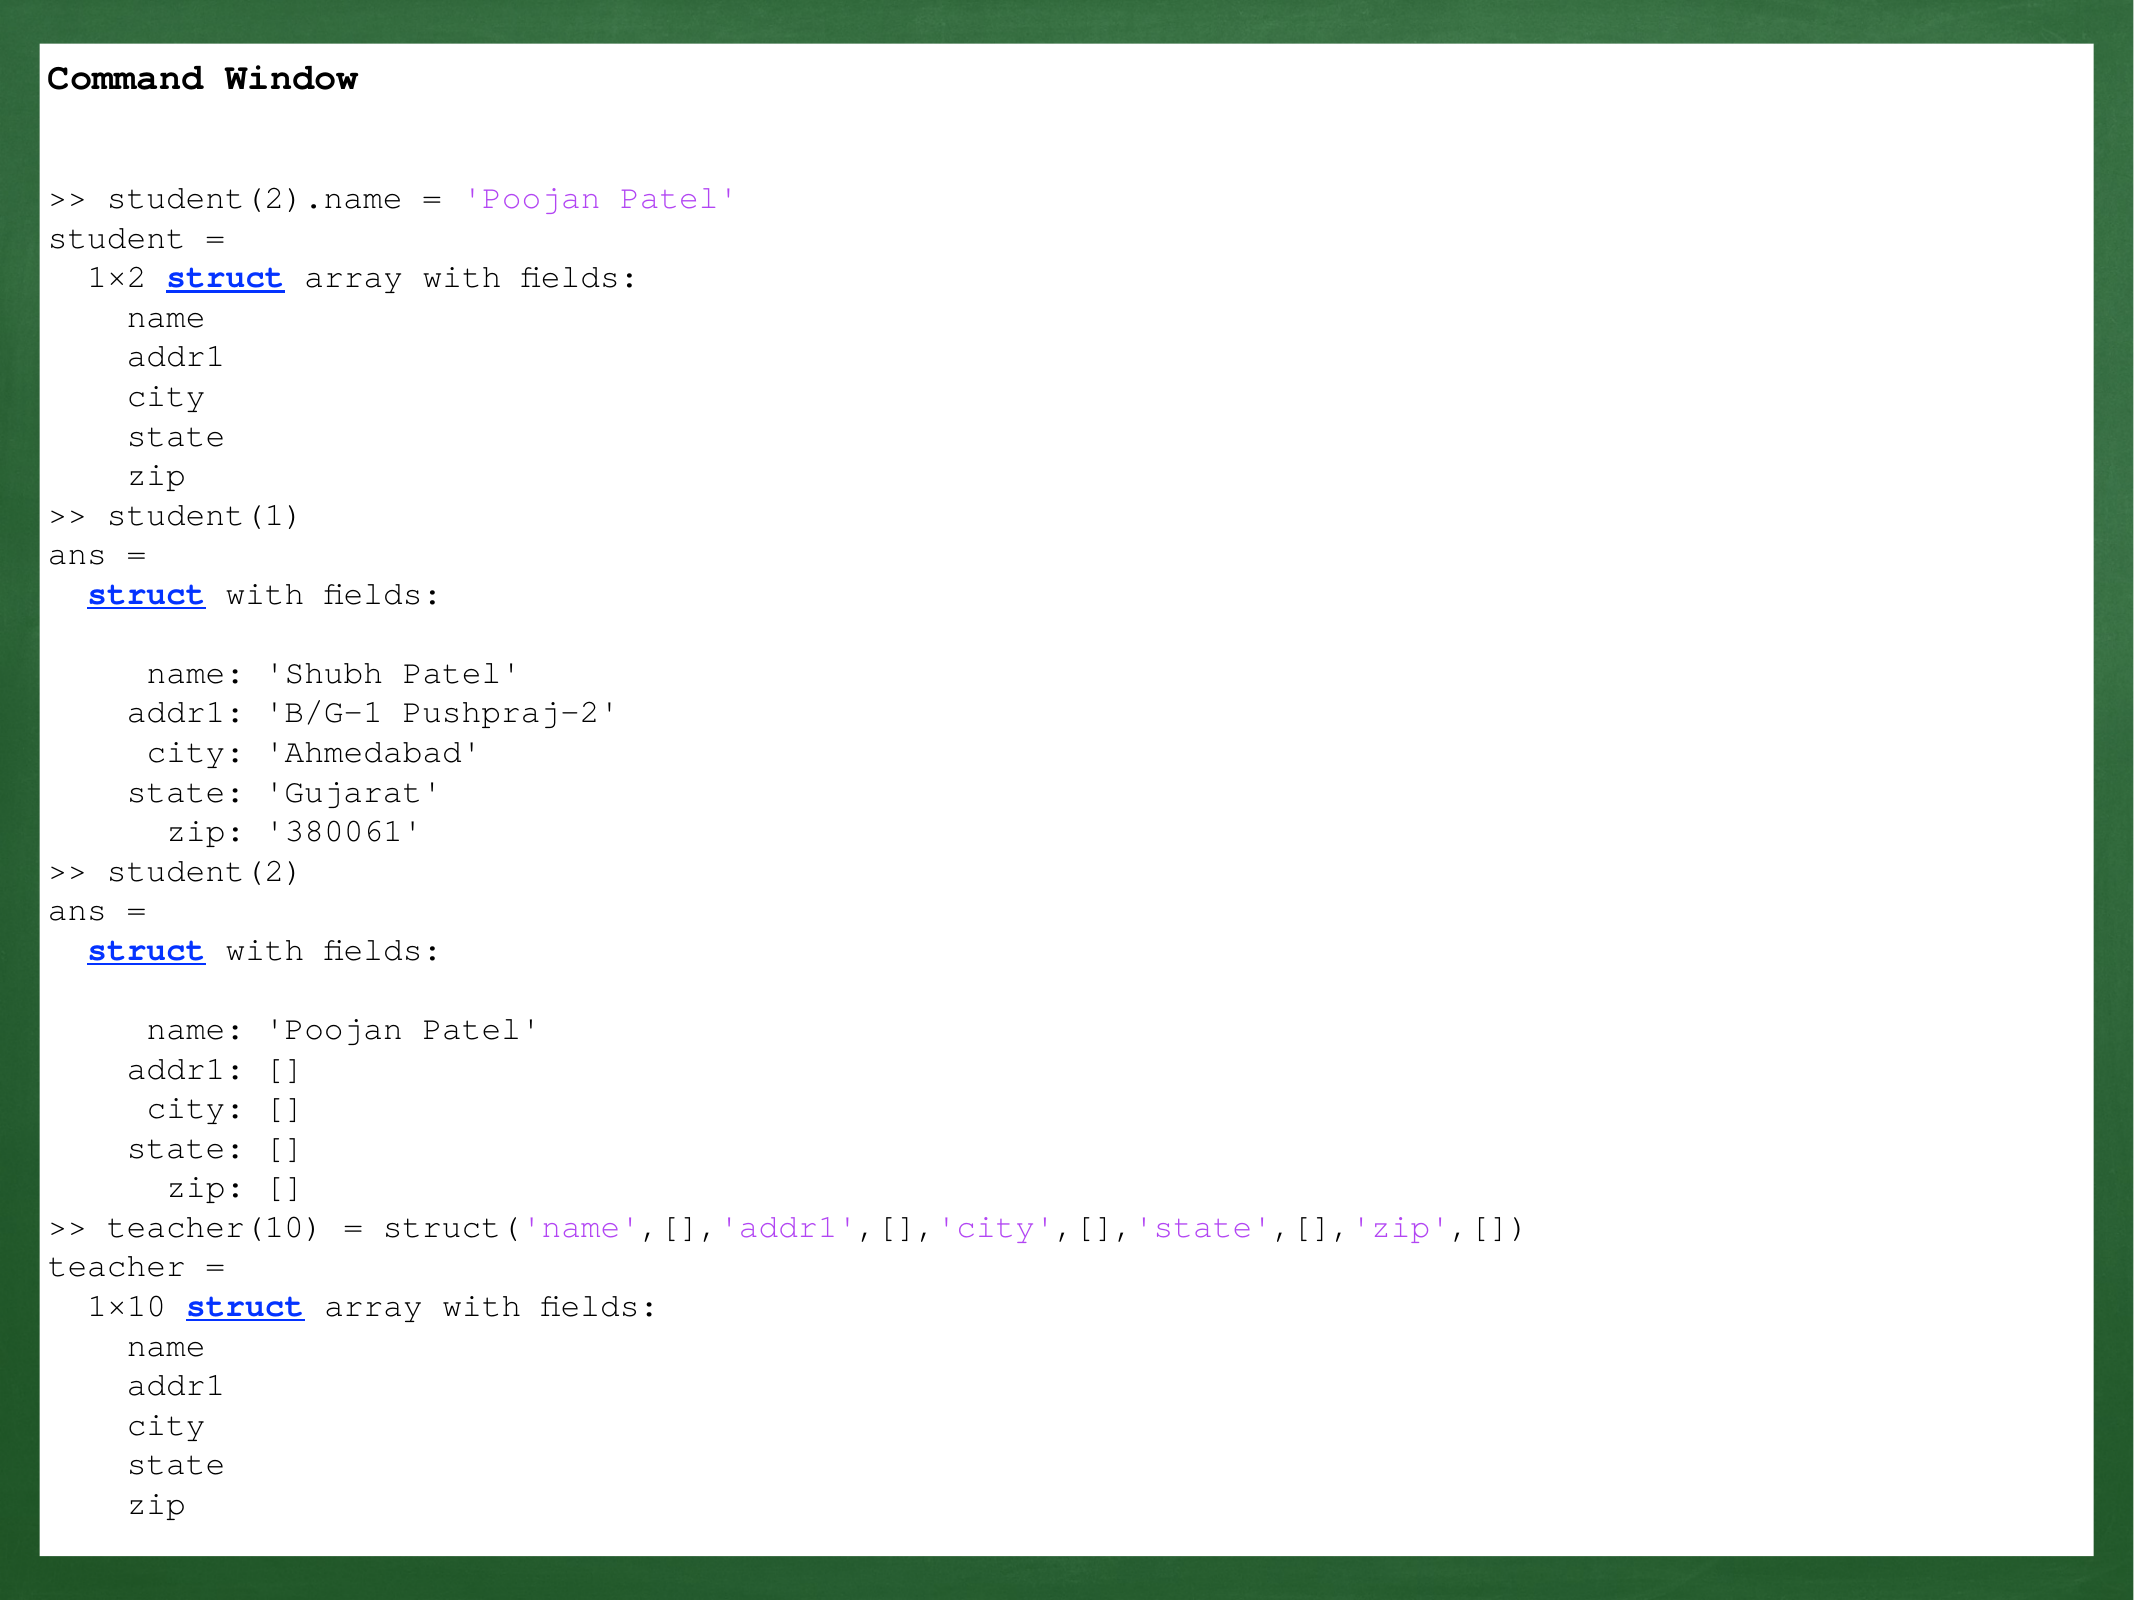

Command Window

>> student(2).name = 'Poojan Patel'
student =
  1×2 struct array with fields:
    name
    addr1
    city
    state
    zip
>> student(1)
ans =
  struct with fields:

     name: 'Shubh Patel'
    addr1: 'B/G-1 Pushpraj-2'
     city: 'Ahmedabad'
    state: 'Gujarat'
      zip: '380061'
>> student(2)
ans =
  struct with fields:

     name: 'Poojan Patel'
    addr1: []
     city: []
    state: []
      zip: []
>> teacher(10) = struct('name',[],'addr1',[],'city',[],'state',[],'zip',[])
teacher =
  1×10 struct array with fields:
    name
    addr1
    city
    state
    zip